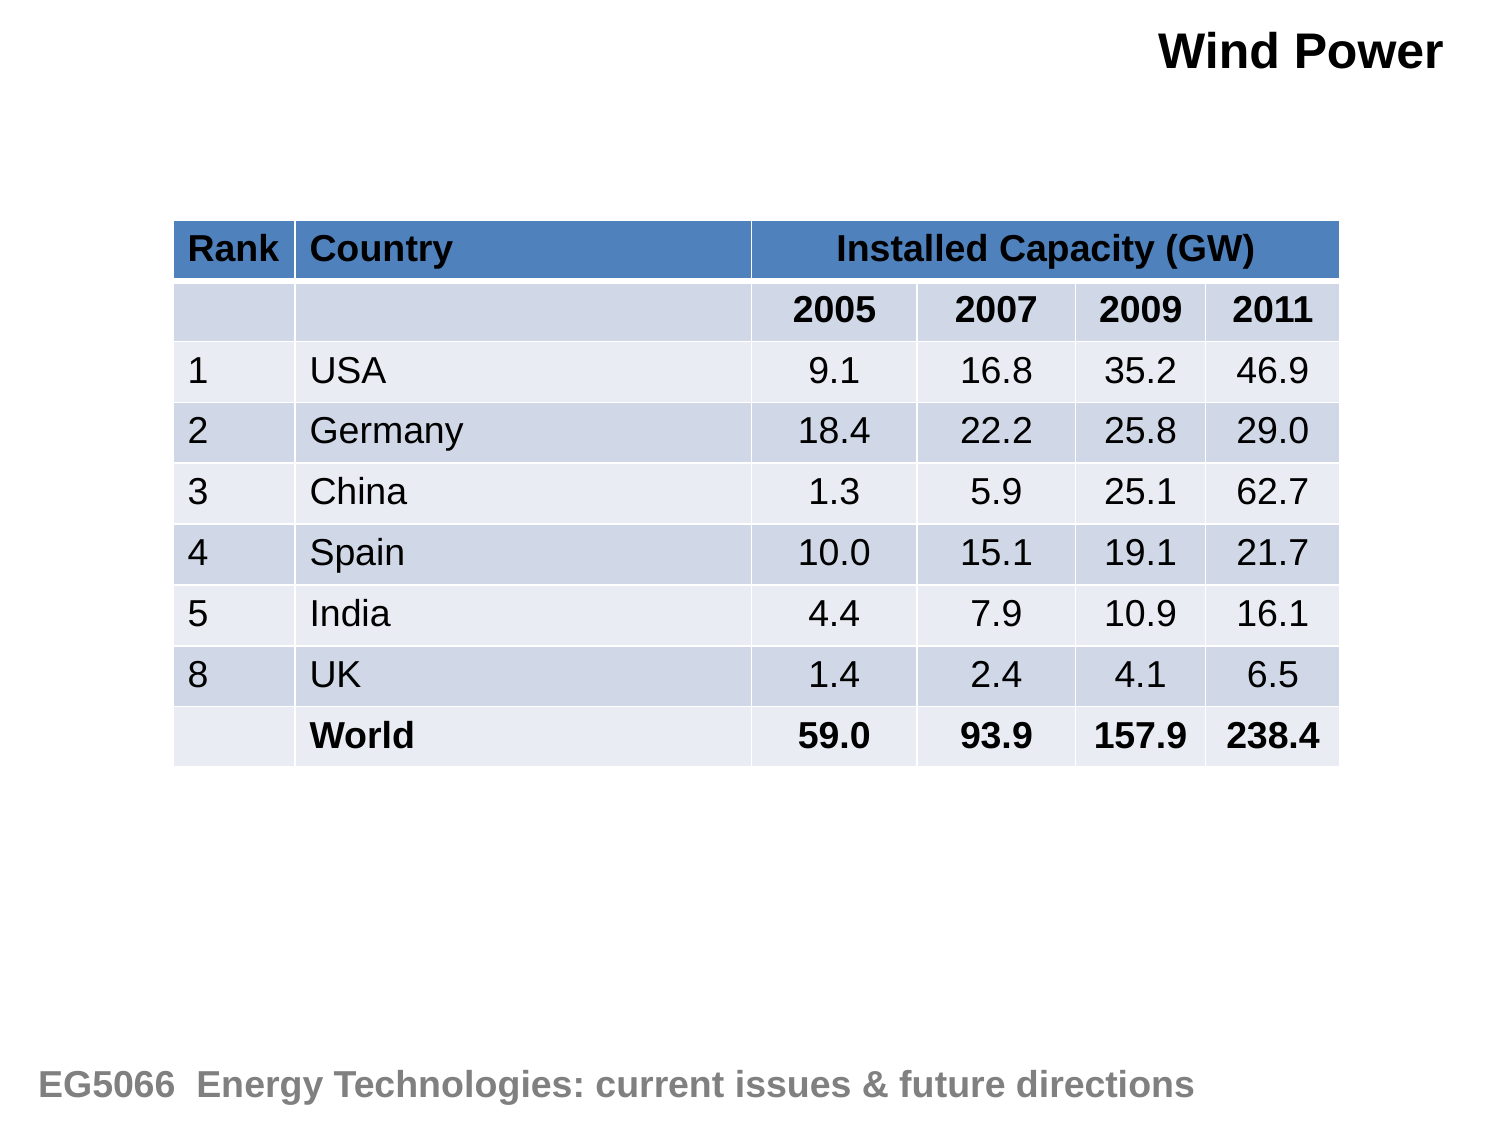

Wind Power
| Rank | Country | Installed Capacity (GW) |  |  |  |
| --- | --- | --- | --- | --- | --- |
|  |  | 2005 | 2007 | 2009 | 2011 |
| 1 | USA | 9.1 | 16.8 | 35.2 | 46.9 |
| 2 | Germany | 18.4 | 22.2 | 25.8 | 29.0 |
| 3 | China | 1.3 | 5.9 | 25.1 | 62.7 |
| 4 | Spain | 10.0 | 15.1 | 19.1 | 21.7 |
| 5 | India | 4.4 | 7.9 | 10.9 | 16.1 |
| 8 | UK | 1.4 | 2.4 | 4.1 | 6.5 |
|  | World | 59.0 | 93.9 | 157.9 | 238.4 |
EG5066  Energy Technologies: current issues & future directions